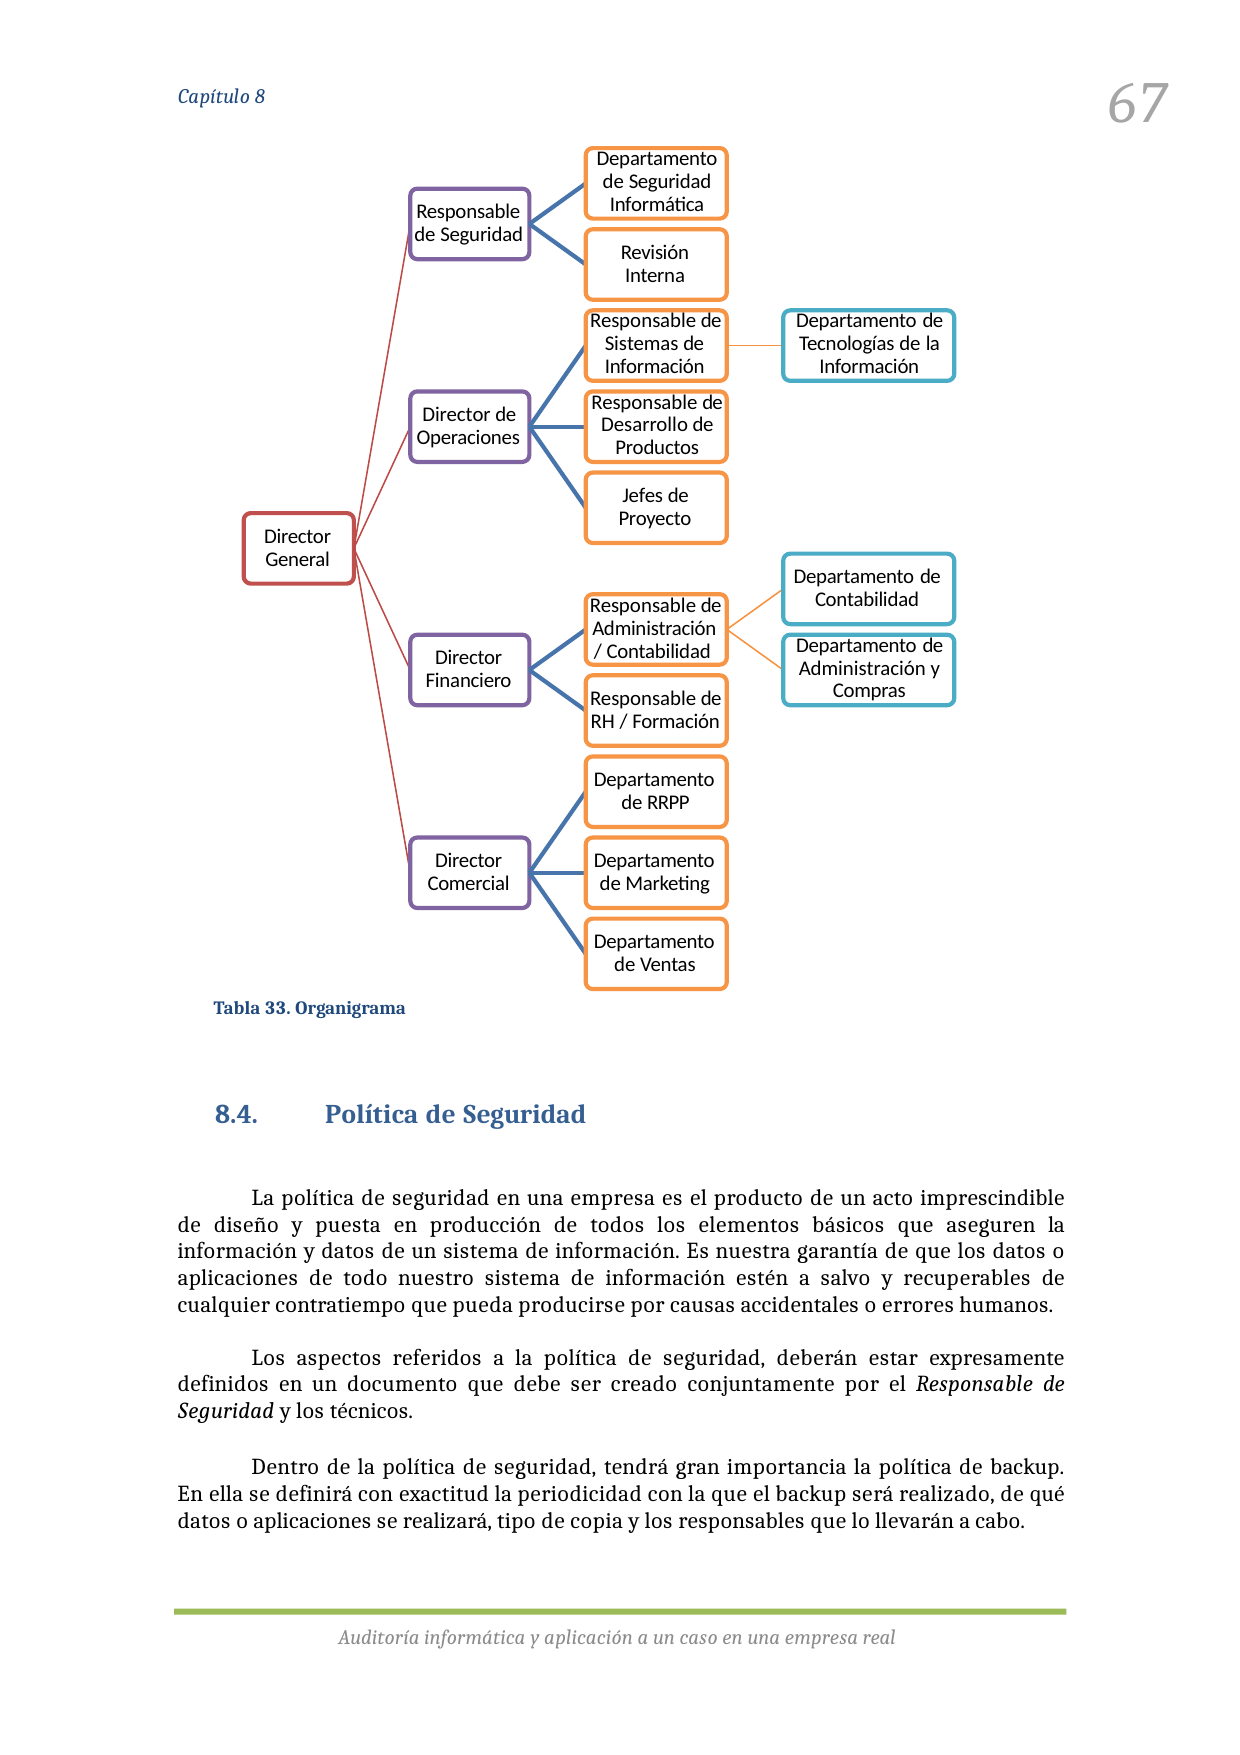

67
Capítulo 8
Departamento de Seguridad Informática

Responsable de Seguridad

Revisión Interna
Responsable de Sistemas de Información
Departamento de Tecnologías de la Información

Responsable de Desarrollo de Productos

Director de Operaciones

Jefes de Proyecto

Director General

Departamento de Contabilidad
Responsable de Administración
/ Contabilidad

Departamento de Administración y Compras
Director Financiero

Responsable de RH / Formación

Departamento de RRPP

Director Comercial
Departamento de Marketing

Departamento de Ventas
Tabla 33. Organigrama
8.4.
Política de Seguridad
La política de seguridad en una empresa es el producto de un acto imprescindible de diseño y puesta en producción de todos los elementos básicos que aseguren la información y datos de un sistema de información. Es nuestra garantía de que los datos o aplicaciones de todo nuestro sistema de información estén a salvo y recuperables de cualquier contratiempo que pueda producirse por causas accidentales o errores humanos.

Los aspectos referidos a la política de seguridad, deberán estar expresamente definidos en un documento que debe ser creado conjuntamente por el Responsable de Seguridad y los técnicos.

Dentro de la política de seguridad, tendrá gran importancia la política de backup. En ella se definirá con exactitud la periodicidad con la que el backup será realizado, de qué datos o aplicaciones se realizará, tipo de copia y los responsables que lo llevarán a cabo.

Auditoría informática y aplicación a un caso en una empresa real